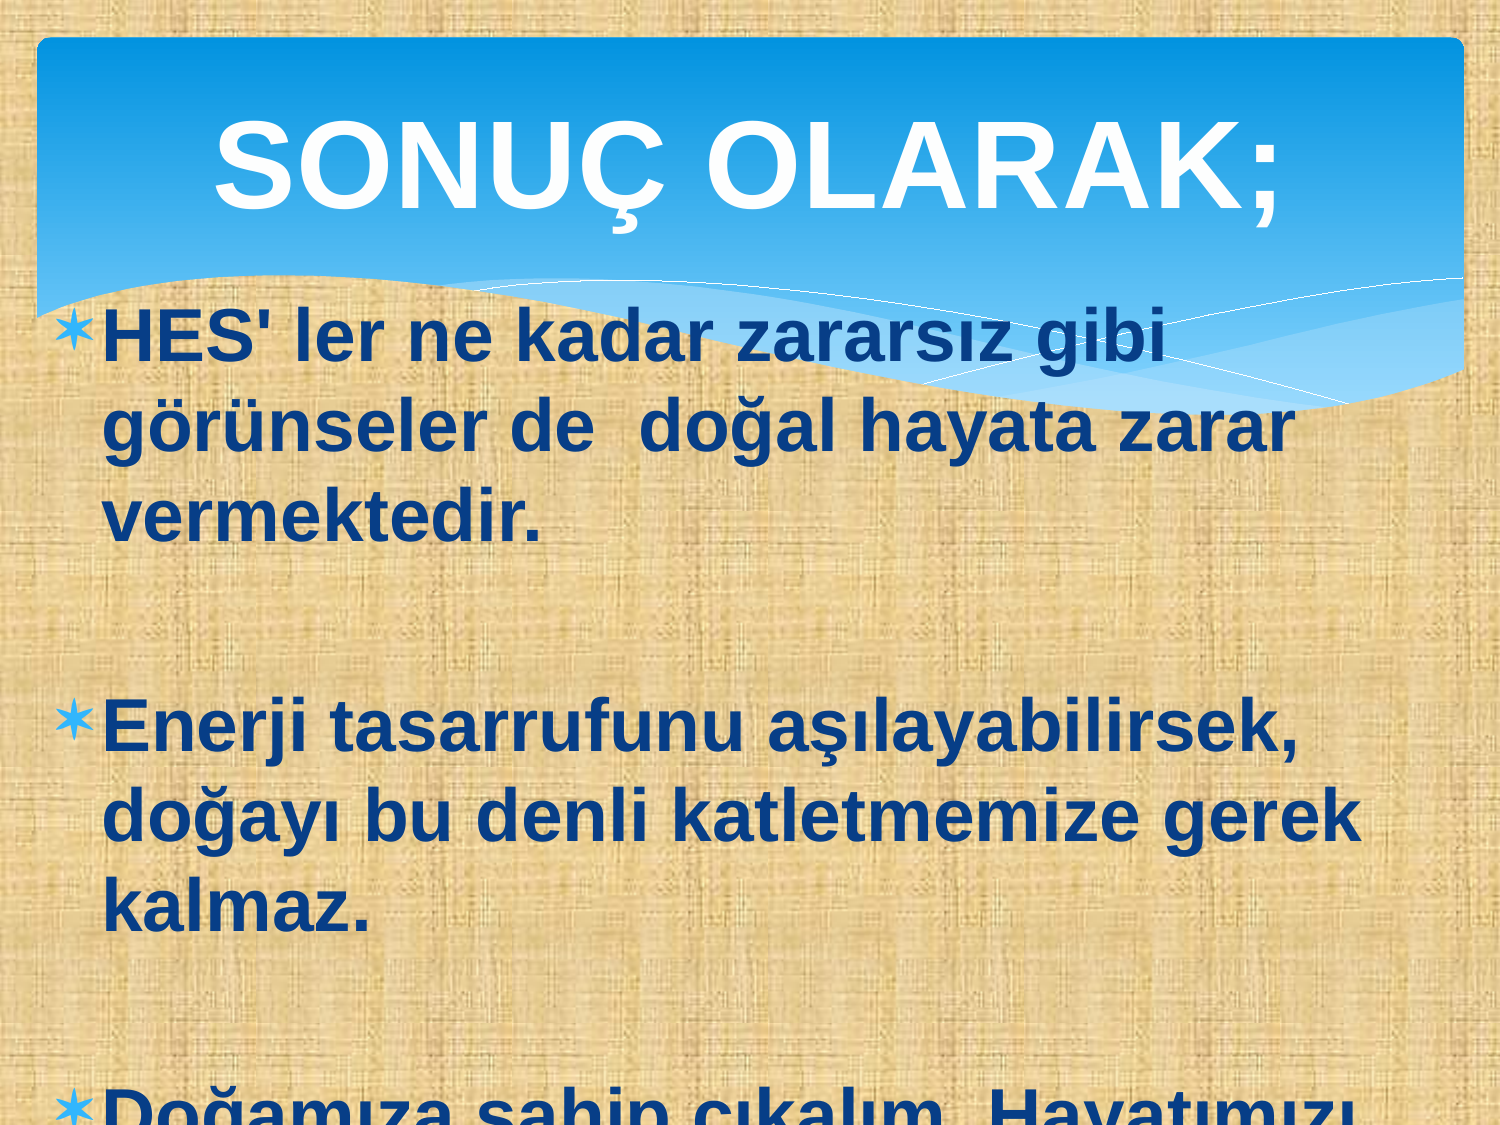

# SONUÇ OLARAK;
HES' ler ne kadar zararsız gibi görünseler de  doğal hayata zarar vermektedir.

Enerji tasarrufunu aşılayabilirsek, doğayı bu denli katletmemize gerek kalmaz.

Doğamıza sahip çıkalım. Hayatımızı HES‘lere kurban etmeyelim !